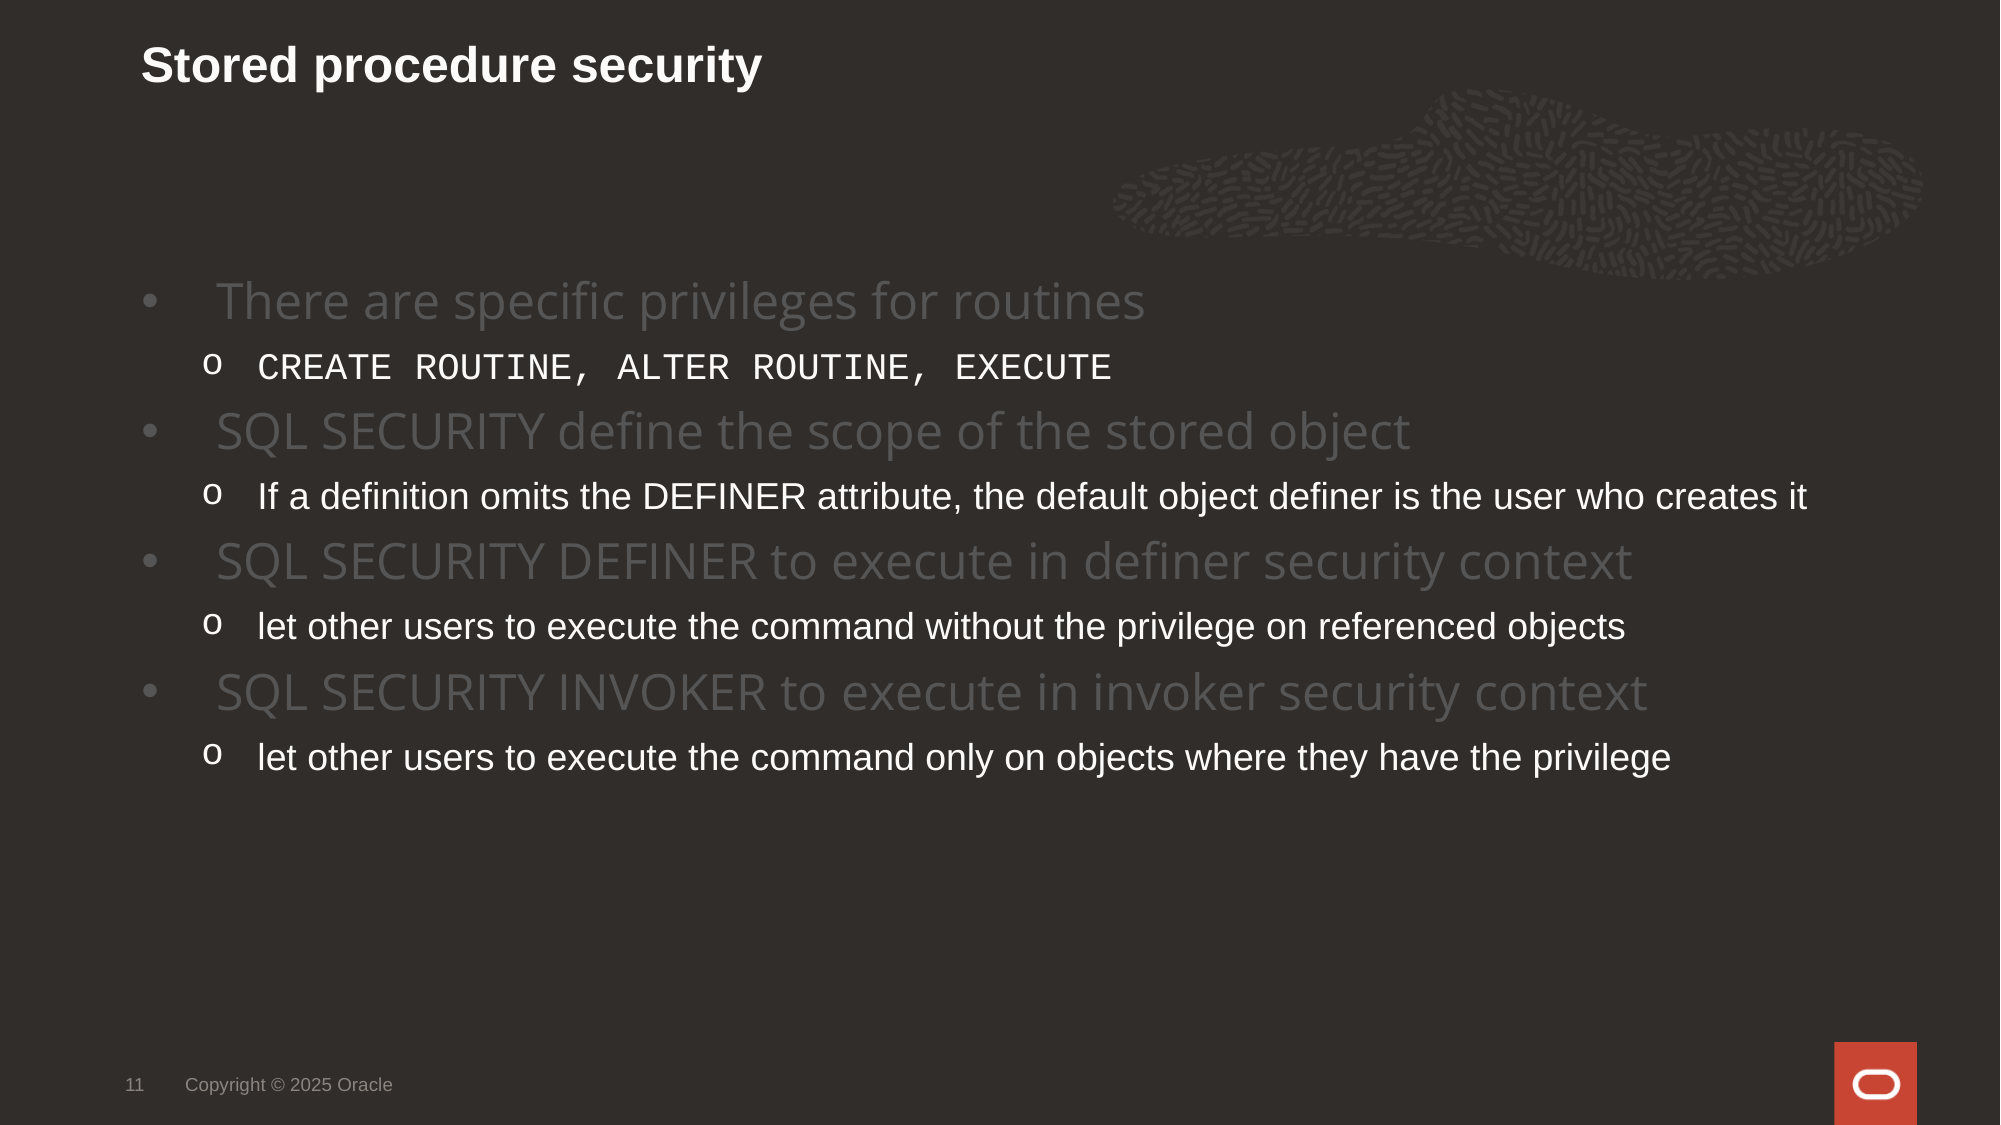

Stored procedure security

There are specific privileges for routines
CREATE ROUTINE, ALTER ROUTINE, EXECUTE
SQL SECURITY define the scope of the stored object
If a definition omits the DEFINER attribute, the default object definer is the user who creates it
SQL SECURITY DEFINER to execute in definer security context
let other users to execute the command without the privilege on referenced objects
SQL SECURITY INVOKER to execute in invoker security context
let other users to execute the command only on objects where they have the privilege

11
Copyright © 2025 Oracle